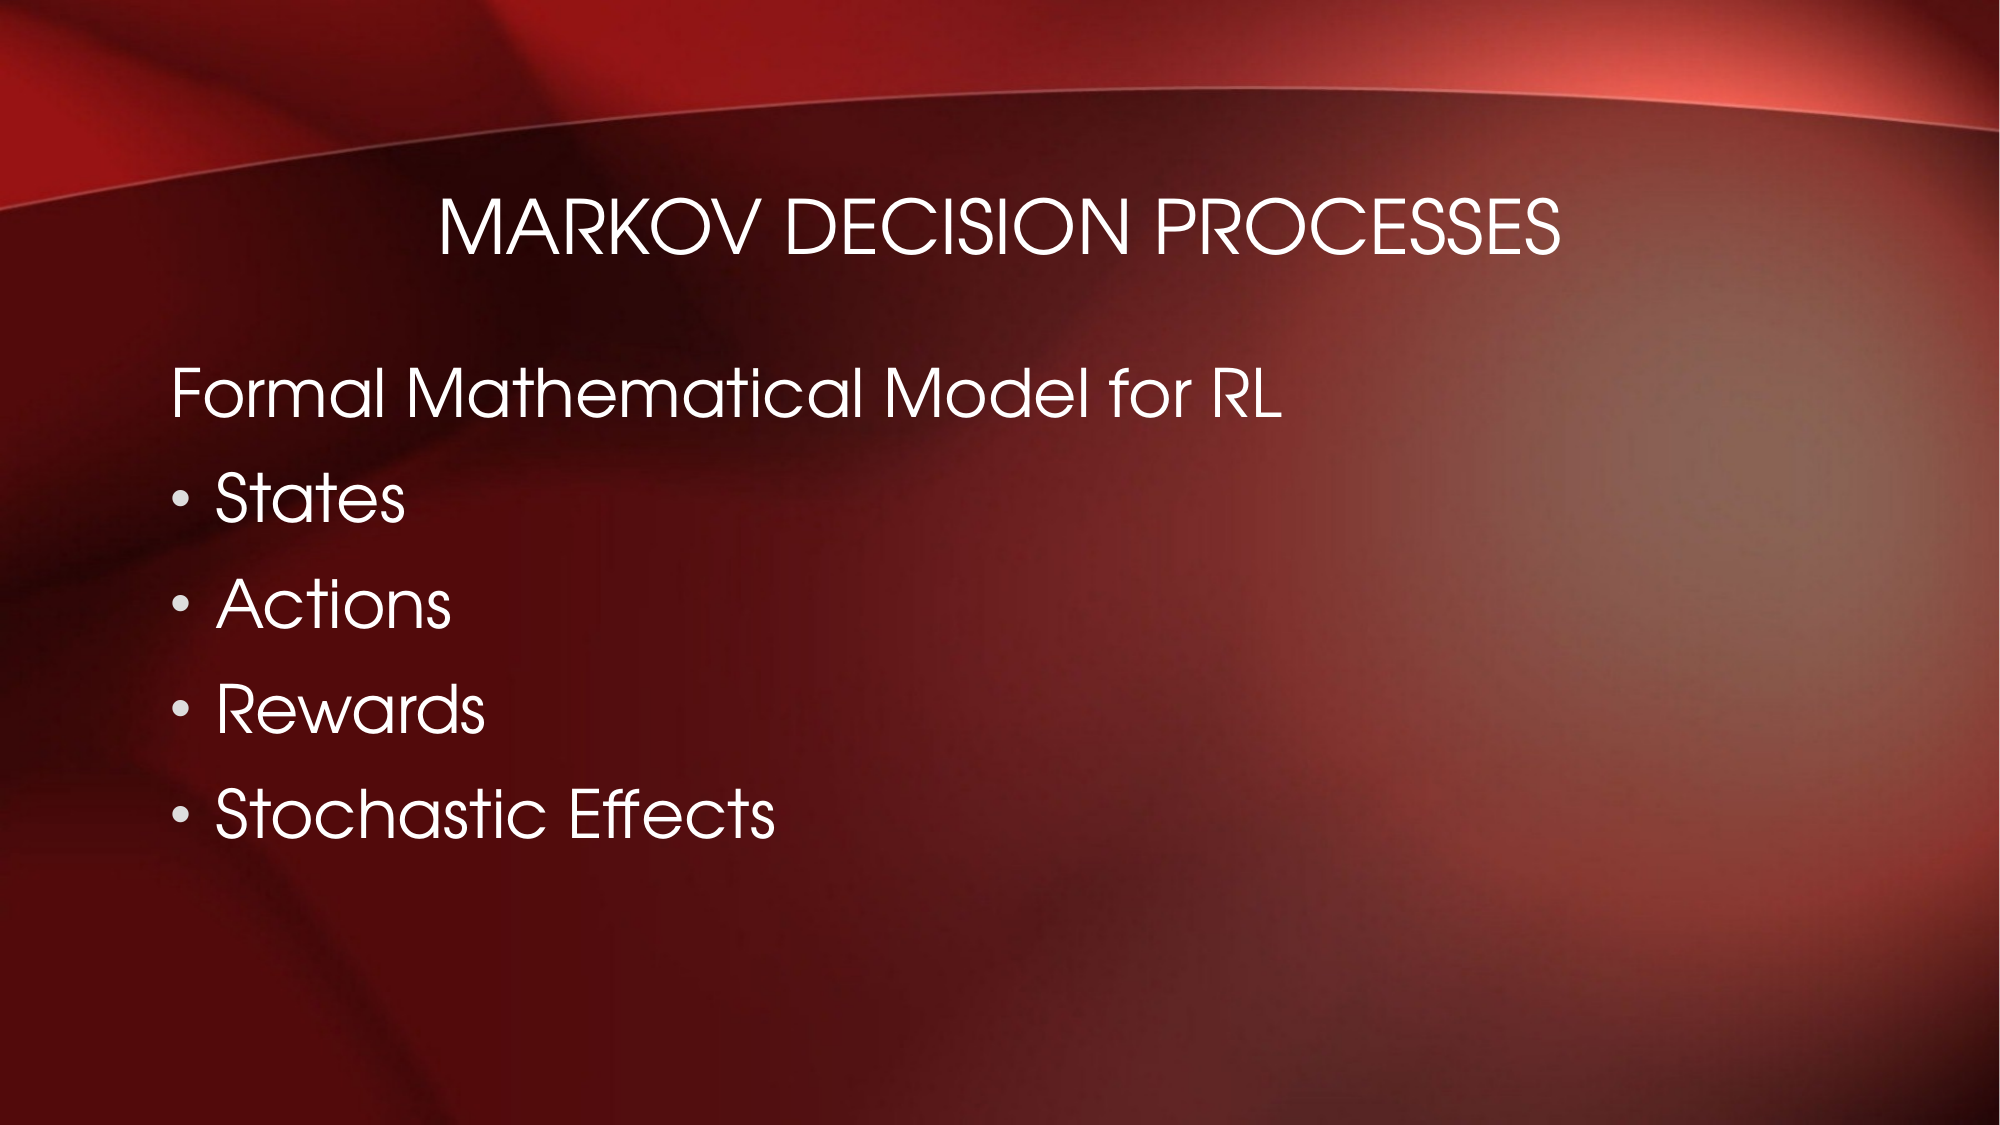

# Markov Decision Processes
Formal Mathematical Model for RL
States
Actions
Rewards
Stochastic Effects